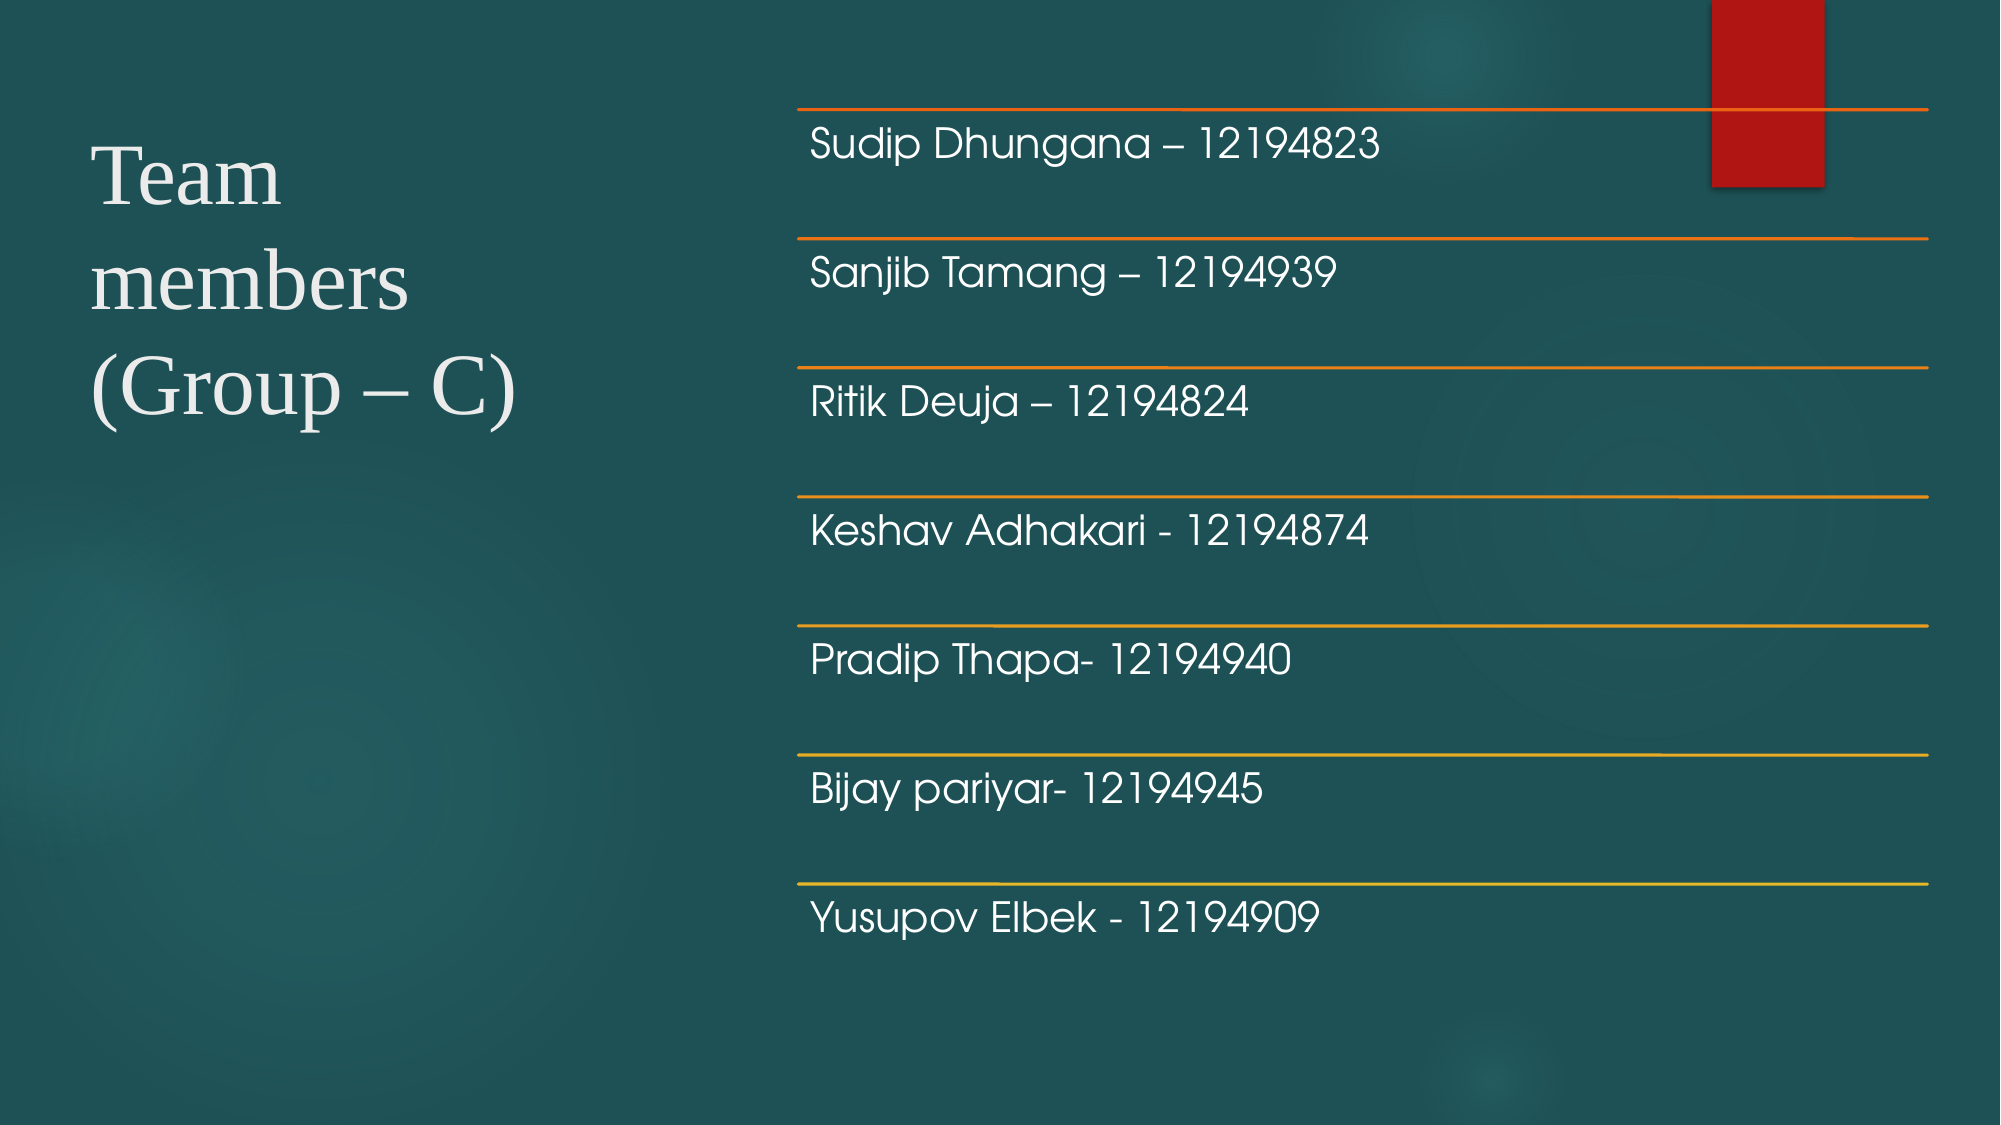

Sudip Dhungana – 12194823
Sanjib Tamang – 12194939
Ritik Deuja – 12194824
Keshav Adhakari - 12194874
Pradip Thapa- 12194940
Bijay pariyar- 12194945
Yusupov Elbek - 12194909
# Team members (Group – C)